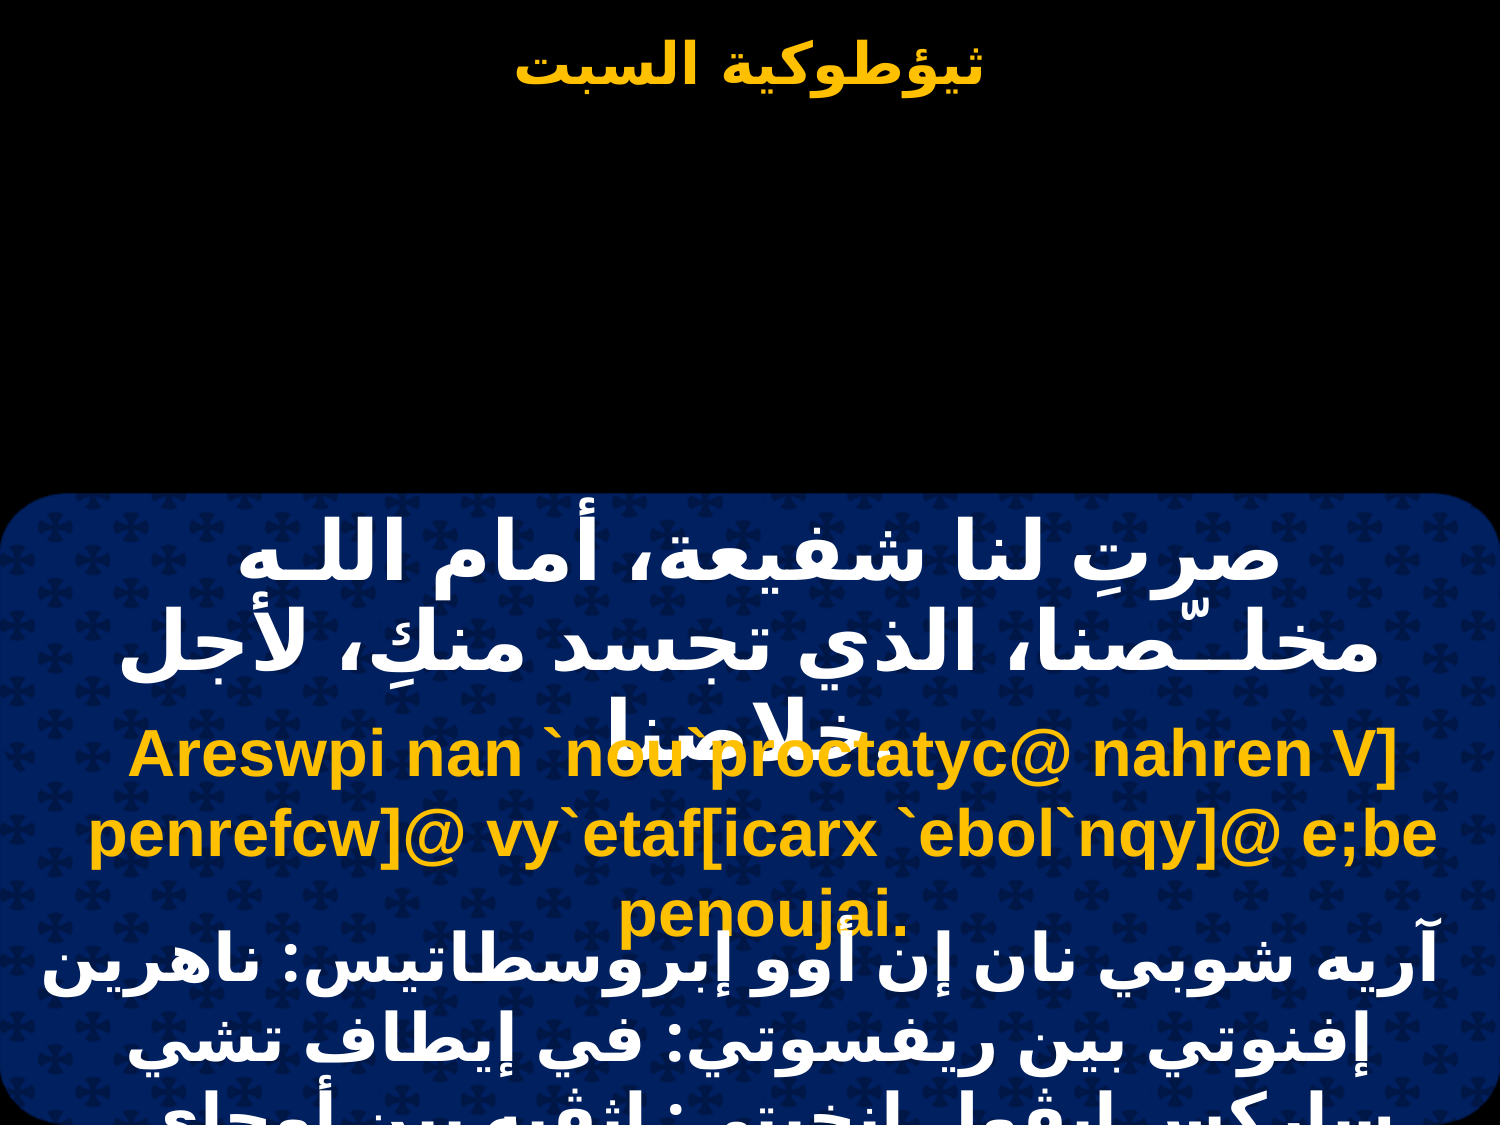

صرتِ لنا شفيعة، أمام اللـه مخلــّصنا، الذي تجسد منكِ، لأجل خلاصنا.

Areswpi nan `nou`proctatyc@ nahren V] penrefcw]@ vy`etaf[icarx `ebol`nqy]@ e;be penoujai.

 آريه شوبي نان إن أوو إبروسطاتيس: ناهرين إفنوتي بين ريفسوتي: في إيطاف تشي ساركس إيڤول إنخيتي: إثڤيه بين أوجاي.